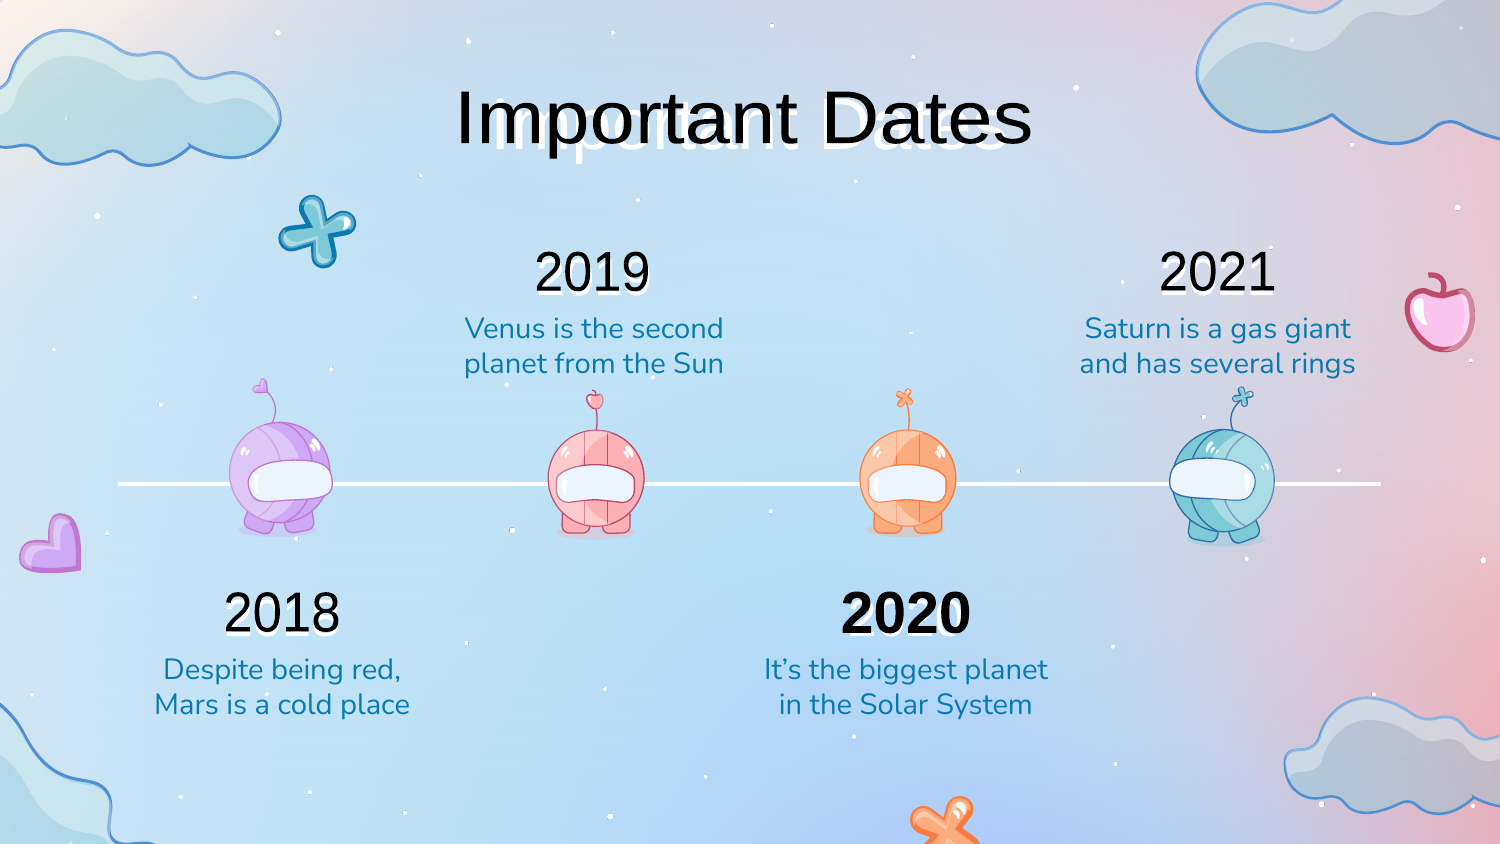

# Important Dates
Important Dates

2019
2021
2021
2019

Venus is the second planet from the Sun
Saturn is a gas giant and has several rings

2018
2020
2020
2018
Despite being red, Mars is a cold place
It’s the biggest planet in the Solar System